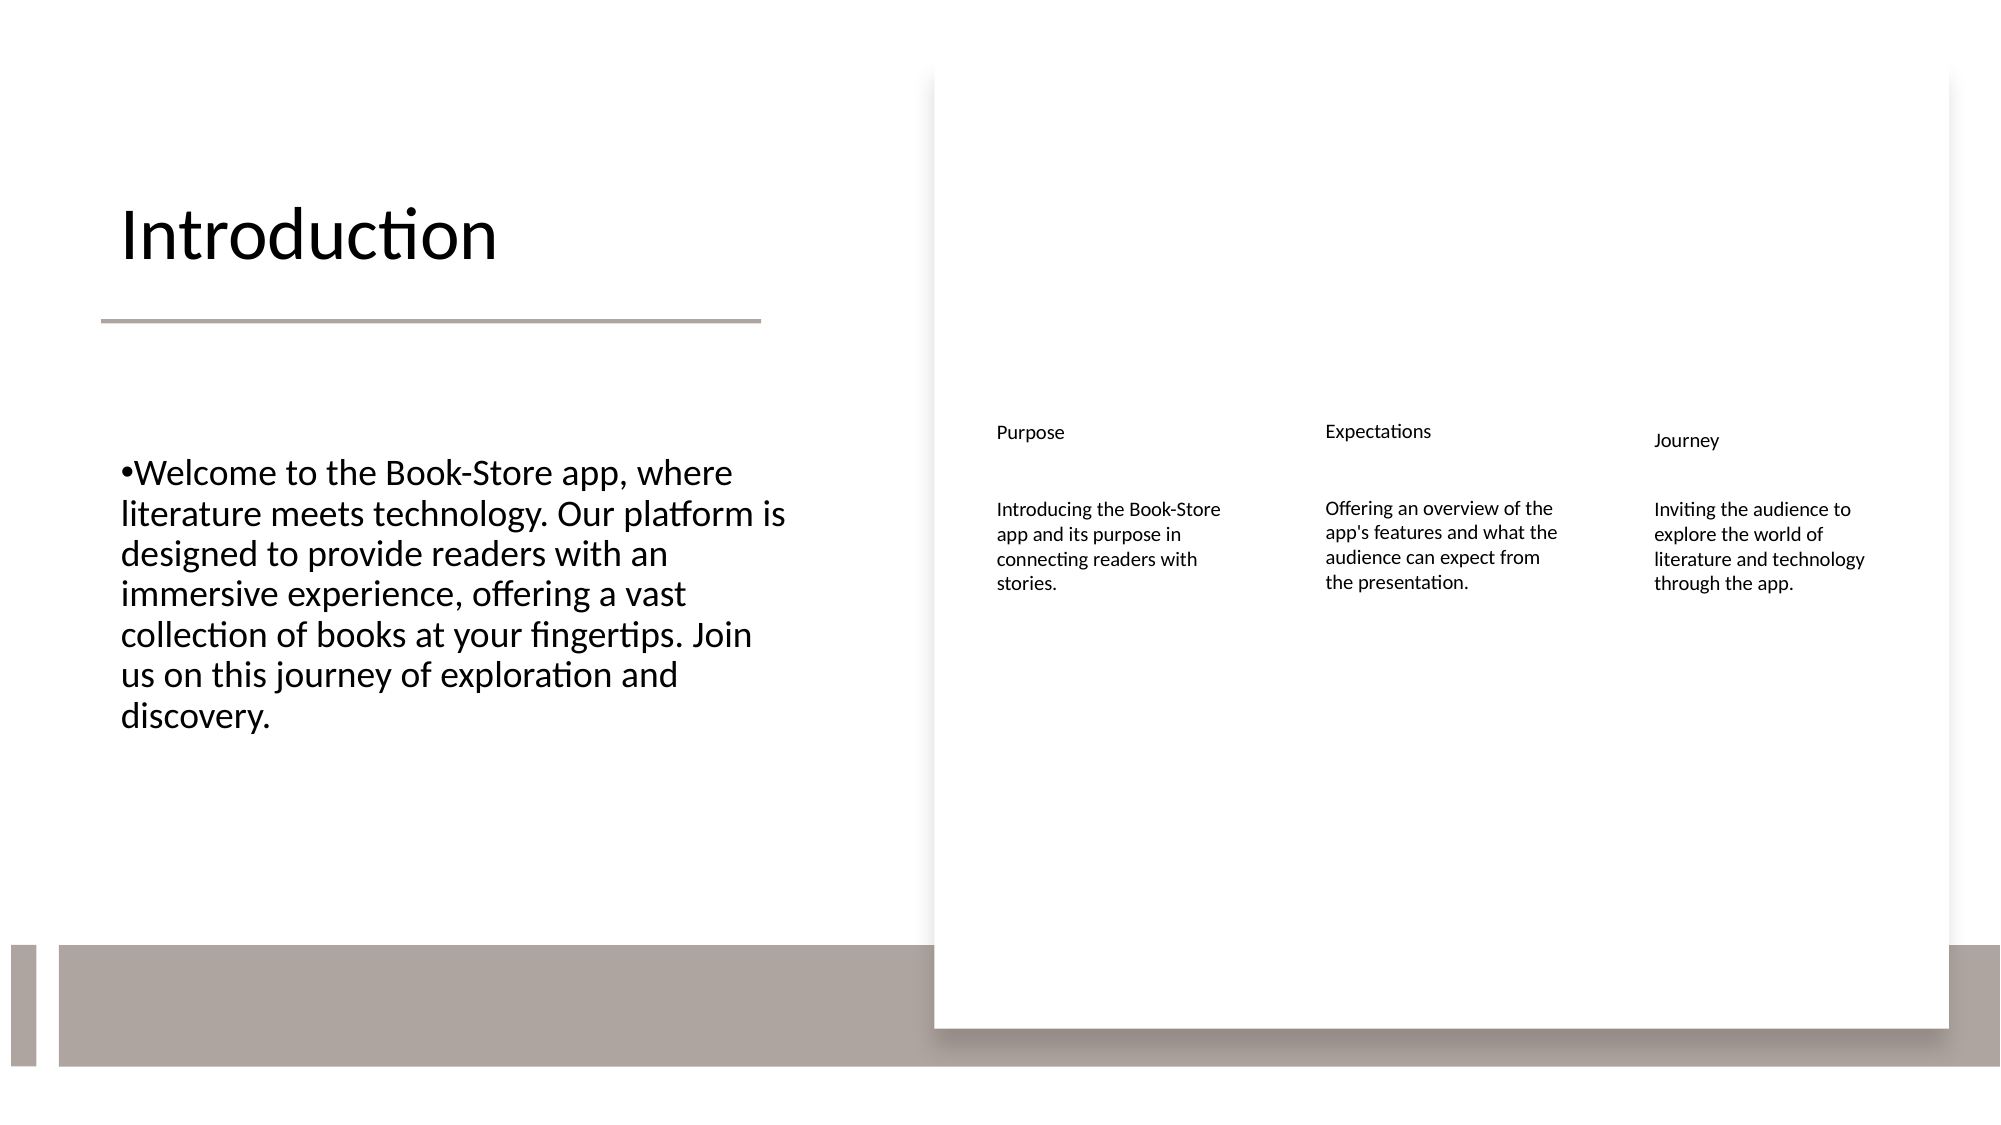

# Introduction

Welcome to the Book-Store app, where literature meets technology. Our platform is designed to provide readers with an immersive experience, offering a vast collection of books at your fingertips. Join us on this journey of exploration and discovery.

Expectations
Purpose
Journey
Offering an overview of the app's features and what the audience can expect from the presentation.
Introducing the Book-Store app and its purpose in connecting readers with stories.
Inviting the audience to explore the world of literature and technology through the app.